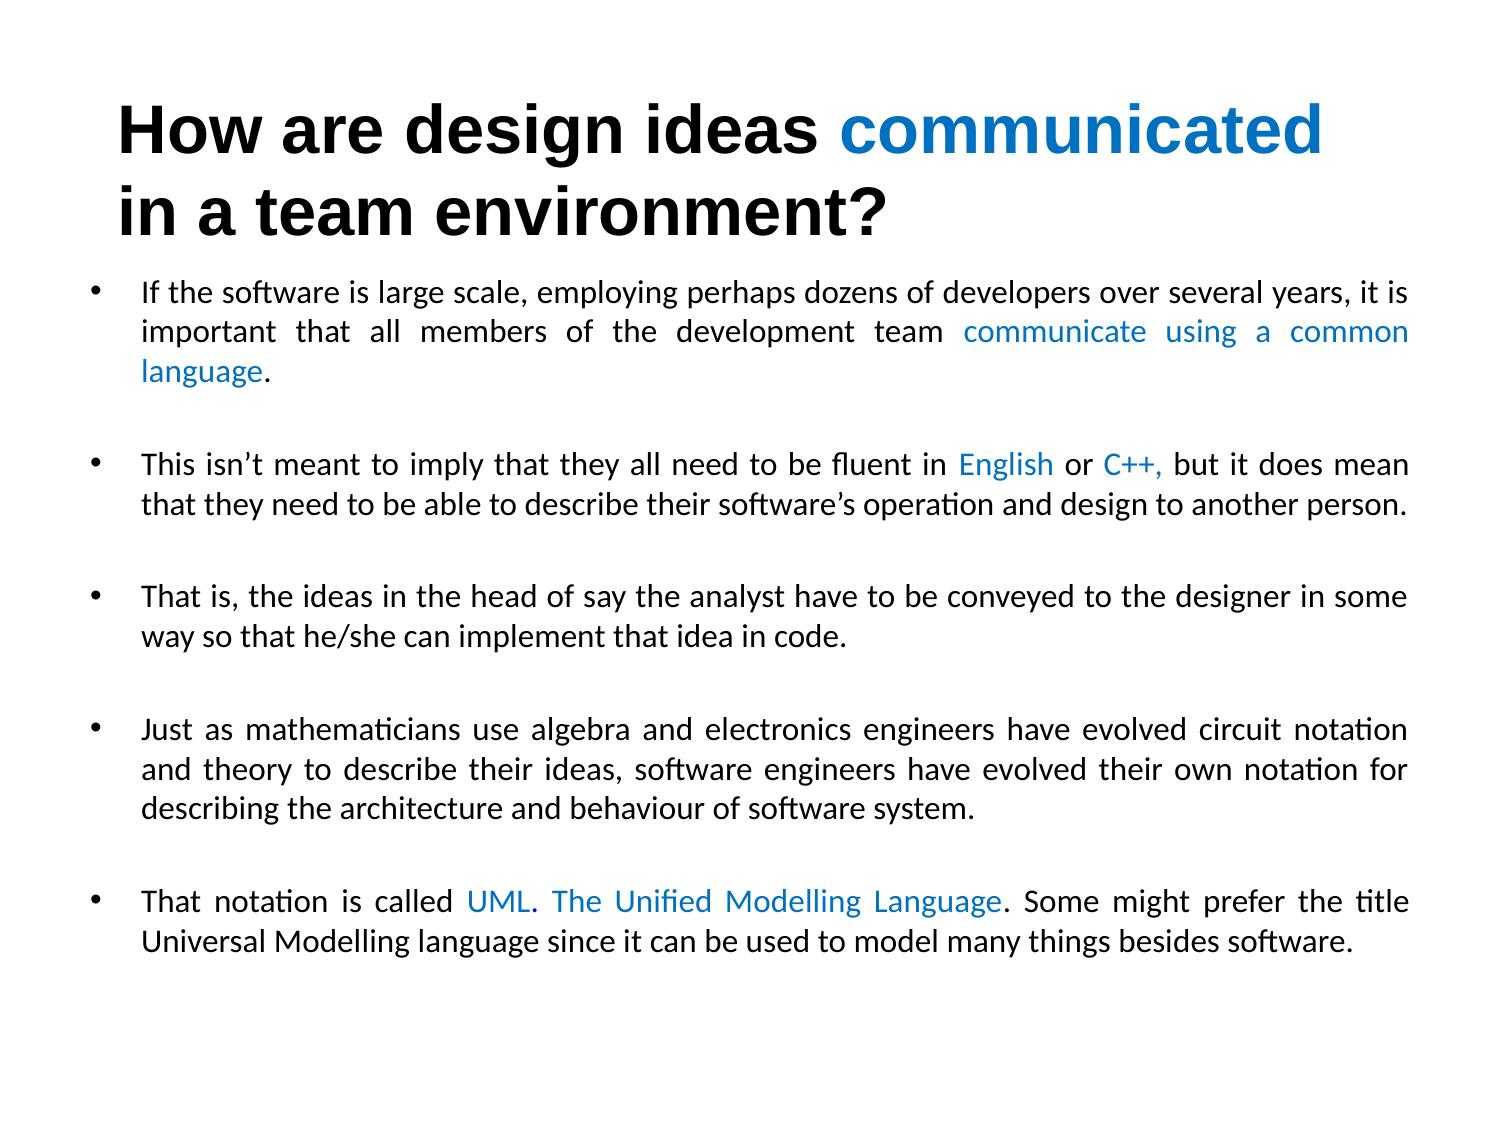

How are design ideas communicated in a team environment?

If the software is large scale, employing perhaps dozens of developers over several years, it is important that all members of the development team communicate using a common language.

This isn’t meant to imply that they all need to be fluent in English or C++, but it does mean that they need to be able to describe their software’s operation and design to another person.

That is, the ideas in the head of say the analyst have to be conveyed to the designer in some way so that he/she can implement that idea in code.

Just as mathematicians use algebra and electronics engineers have evolved circuit notation and theory to describe their ideas, software engineers have evolved their own notation for describing the architecture and behaviour of software system.

That notation is called UML. The Unified Modelling Language. Some might prefer the title Universal Modelling language since it can be used to model many things besides software.